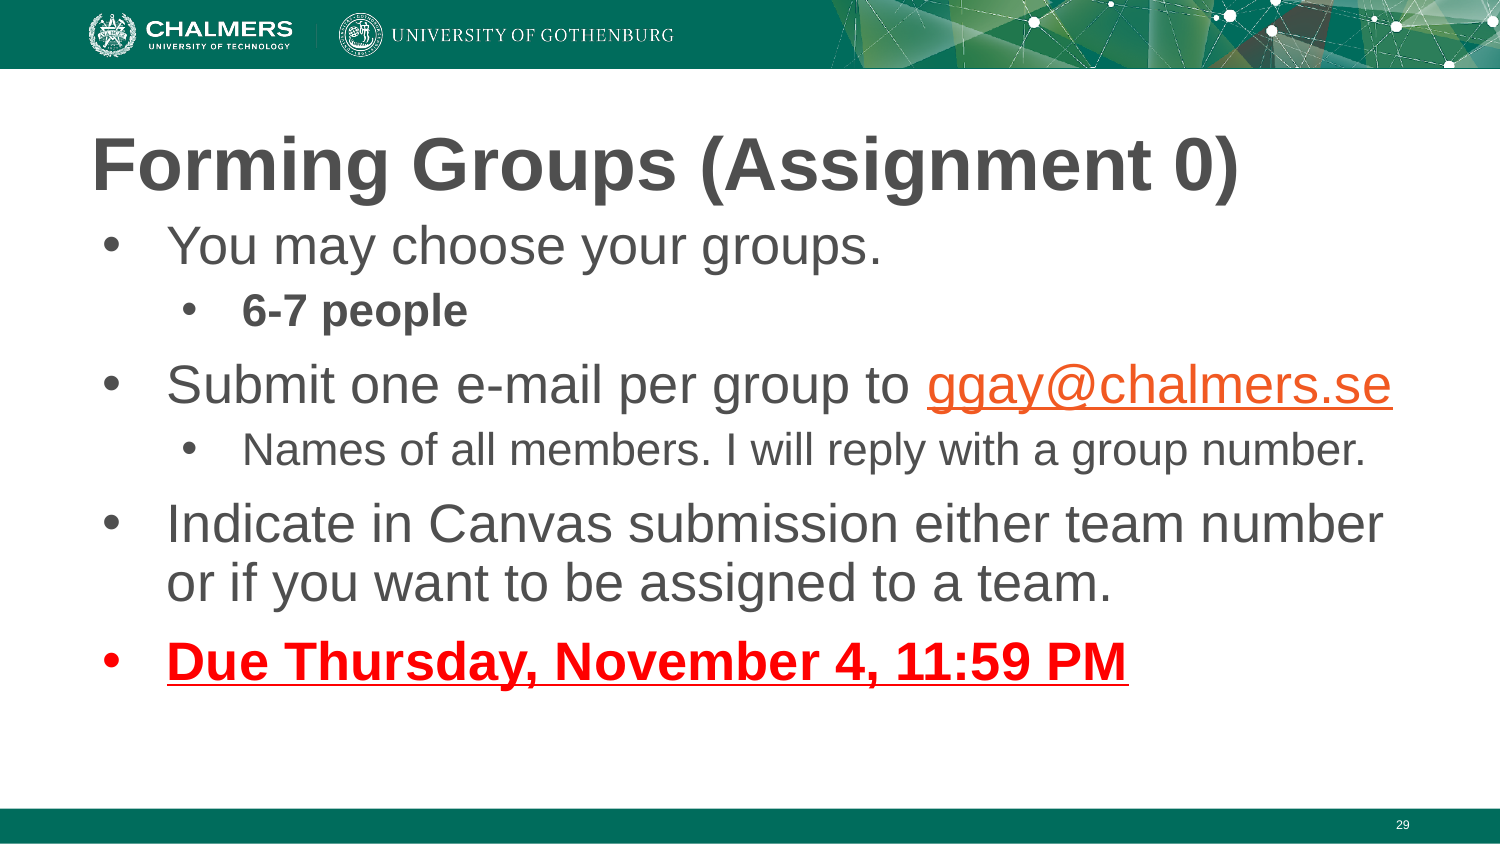

# Forming Groups (Assignment 0)
You may choose your groups.
6-7 people
Submit one e-mail per group to ggay@chalmers.se
Names of all members. I will reply with a group number.
Indicate in Canvas submission either team number or if you want to be assigned to a team.
Due Thursday, November 4, 11:59 PM
29